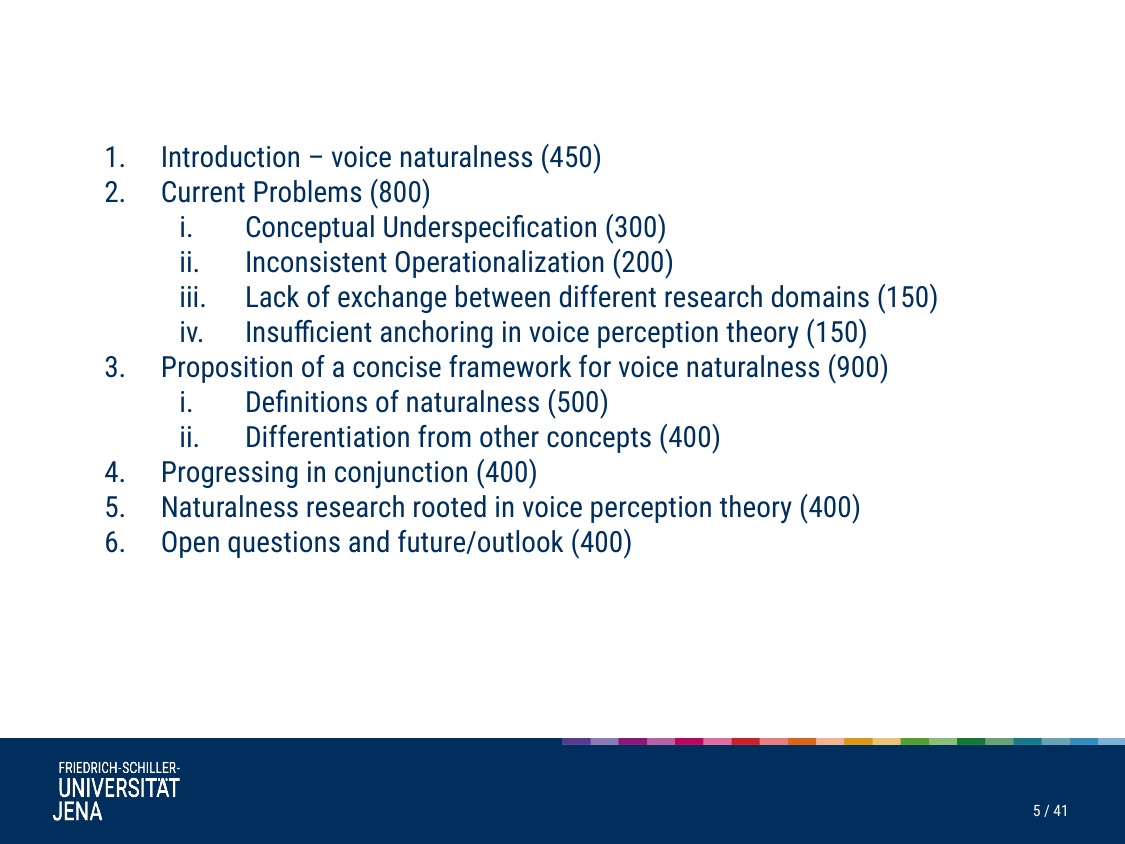

Introduction – voice naturalness (450)
Current Problems (800)
Conceptual Underspecification (300)
Inconsistent Operationalization (200)
Lack of exchange between different research domains (150)
Insufficient anchoring in voice perception theory (150)
Proposition of a concise framework for voice naturalness (900)
Definitions of naturalness (500)
Differentiation from other concepts (400)
Progressing in conjunction (400)
Naturalness research rooted in voice perception theory (400)
Open questions and future/outlook (400)